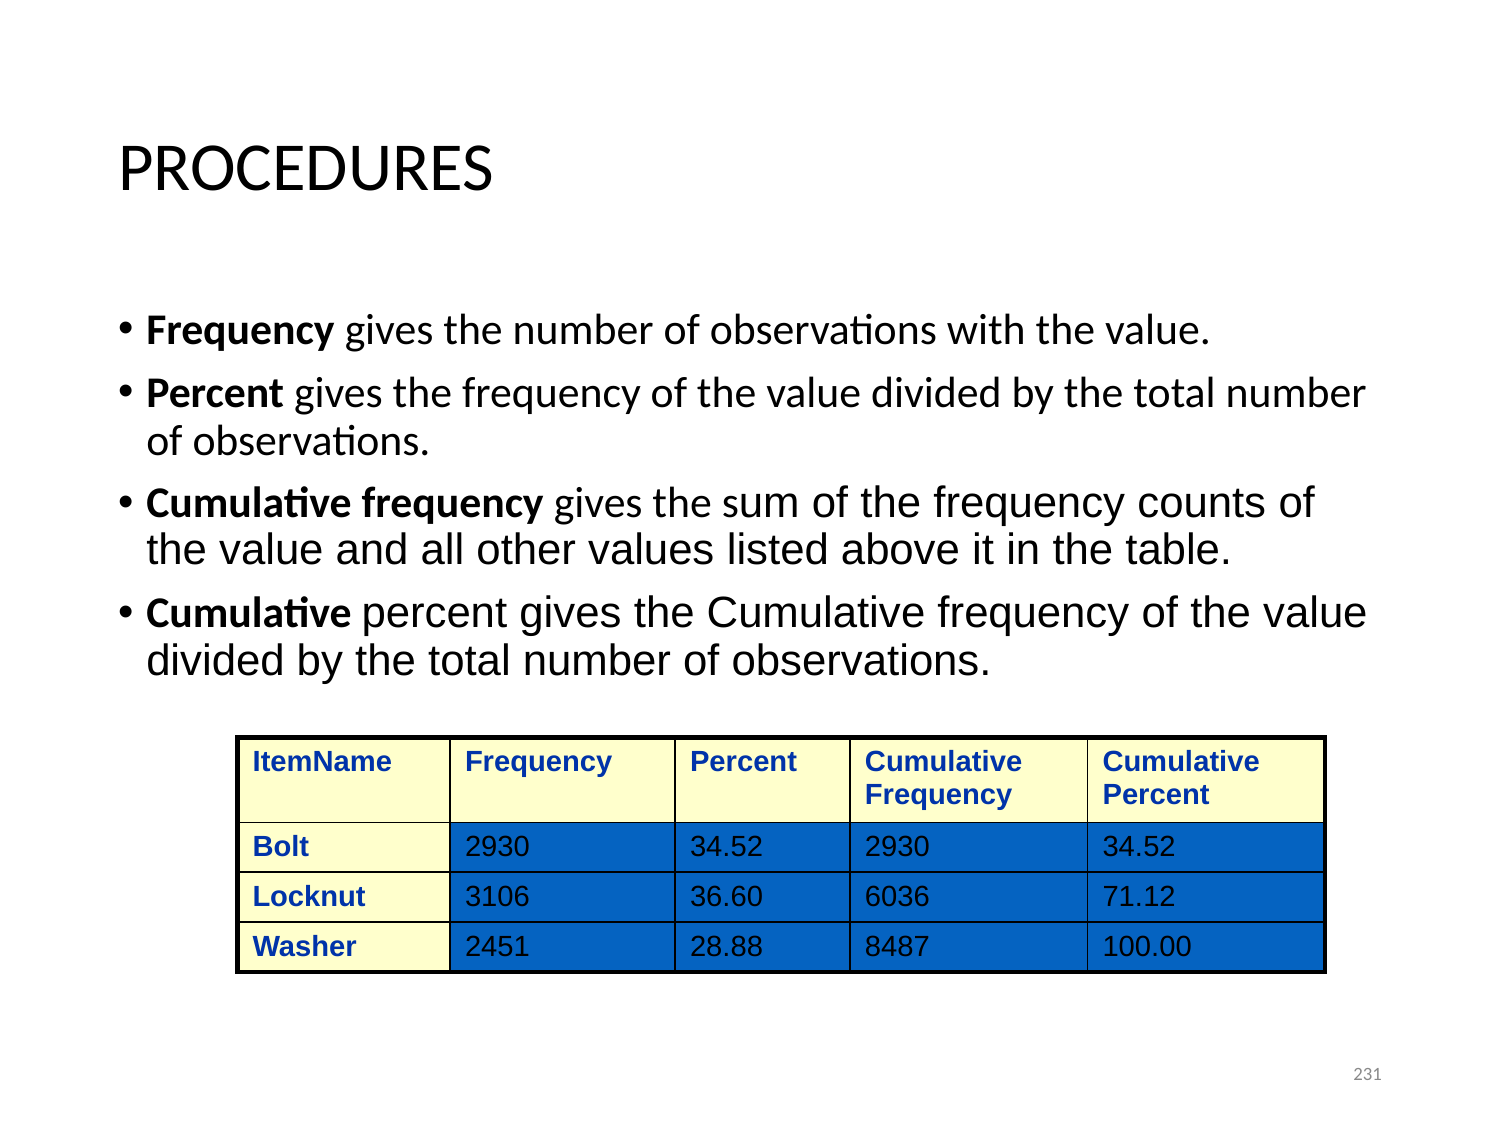

# PROCEDURES
Frequency gives the number of observations with the value.
Percent gives the frequency of the value divided by the total number of observations.
Cumulative frequency gives the sum of the frequency counts of the value and all other values listed above it in the table.
Cumulative percent gives the Cumulative frequency of the value divided by the total number of observations.

| ItemName | Frequency | Percent | Cumulative Frequency | Cumulative Percent |
| --- | --- | --- | --- | --- |
| Bolt | 2930 | 34.52 | 2930 | 34.52 |
| Locknut | 3106 | 36.60 | 6036 | 71.12 |
| Washer | 2451 | 28.88 | 8487 | 100.00 |
231